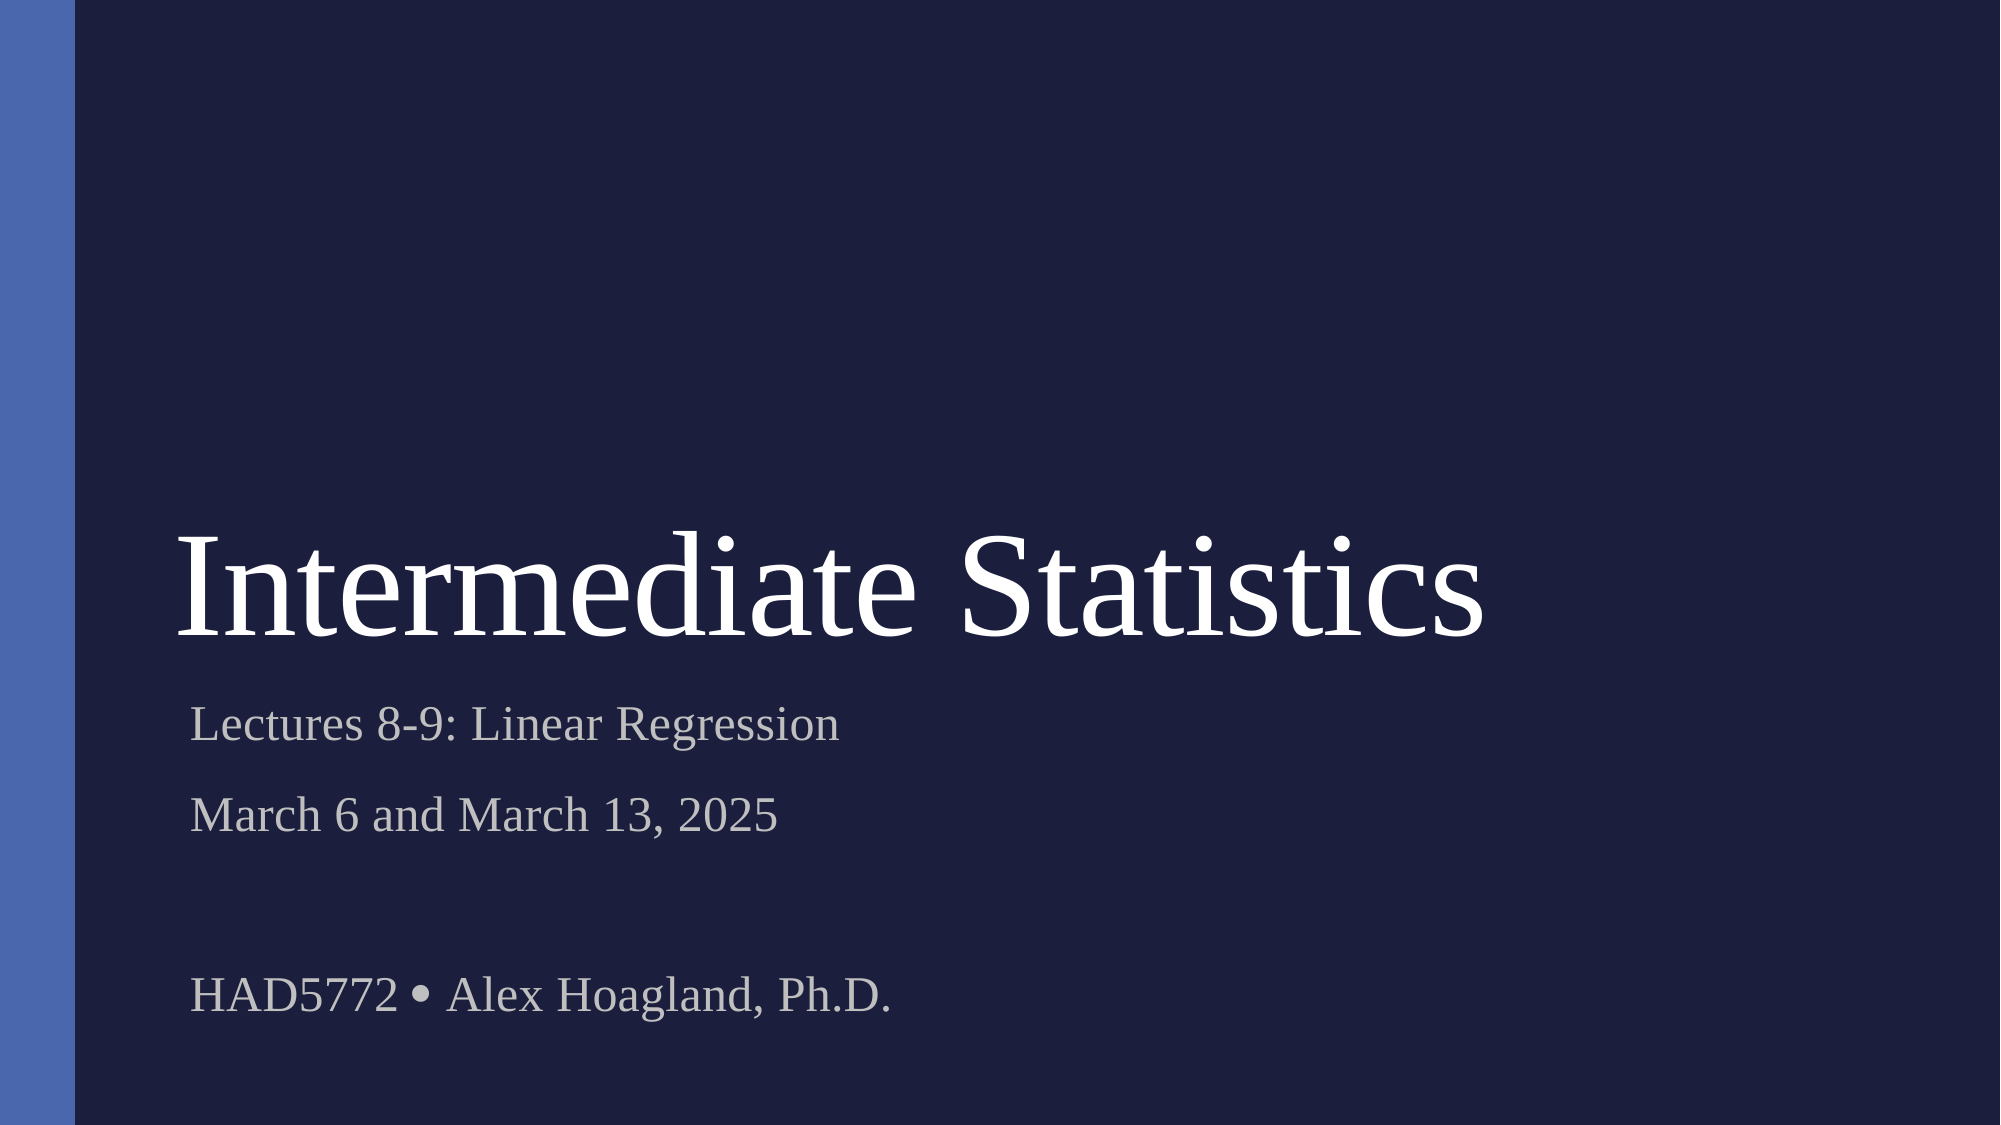

# Intermediate Statistics
Lectures 8-9: Linear Regression
March 6 and March 13, 2025

HAD5772 • Alex Hoagland, Ph.D.